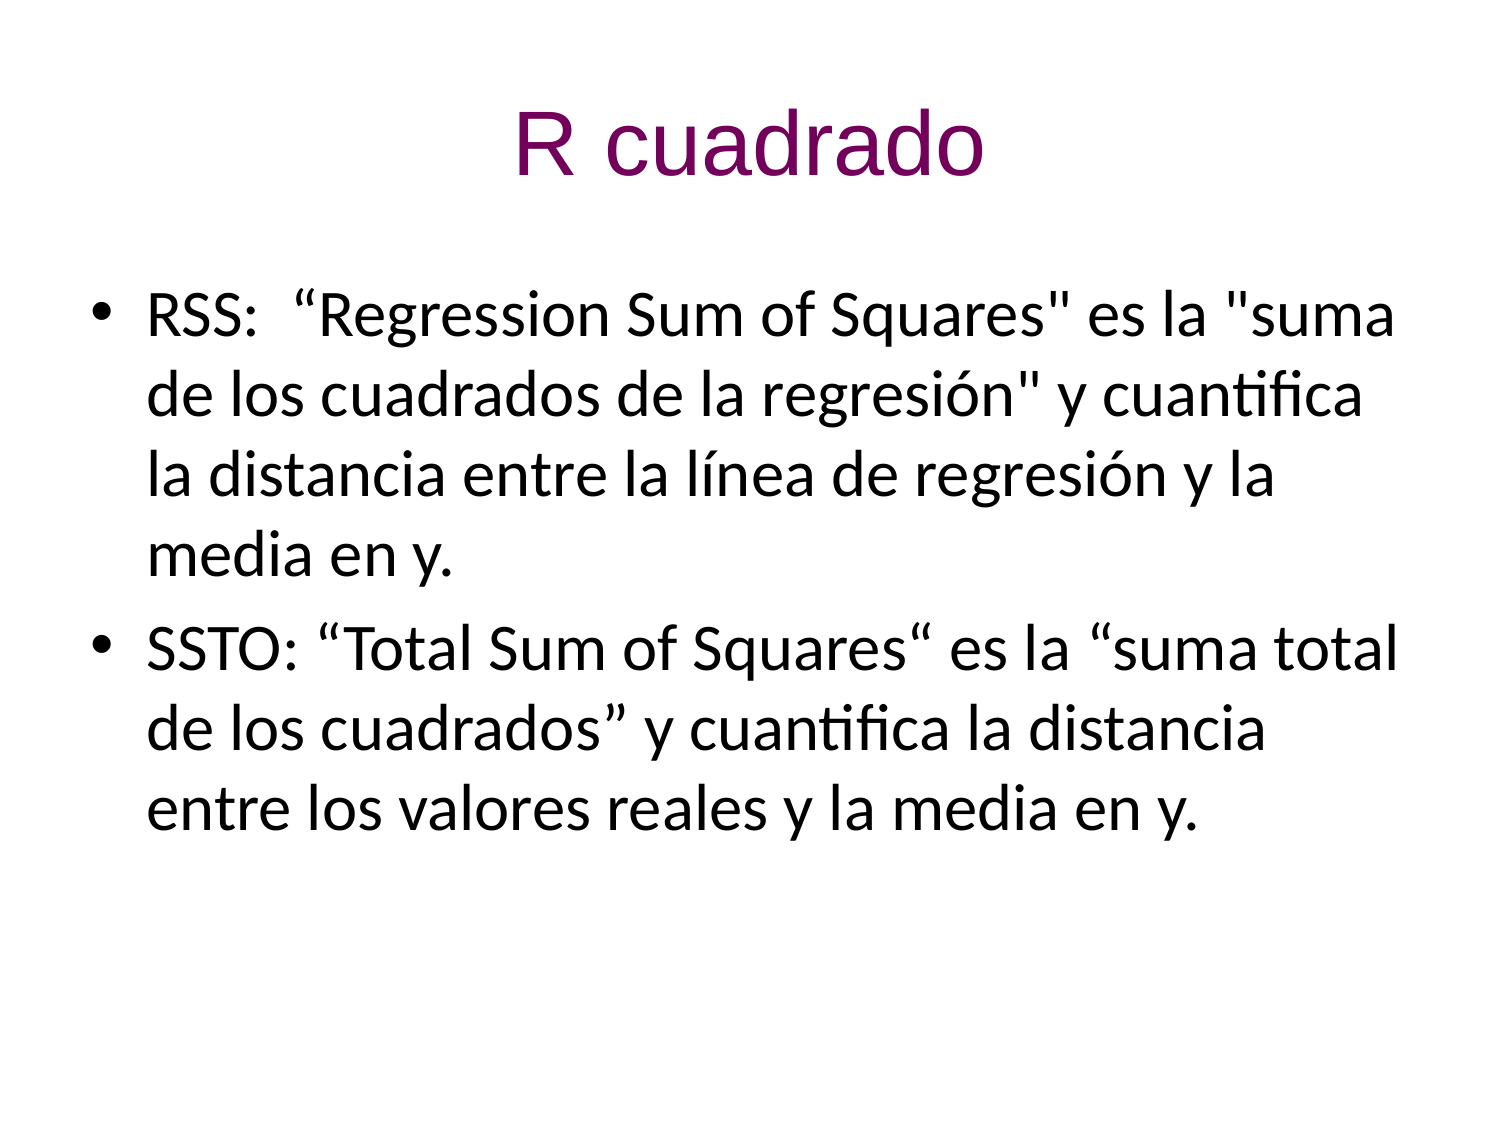

# R cuadrado
RSS:  “Regression Sum of Squares" es la "suma de los cuadrados de la regresión" y cuantifica la distancia entre la línea de regresión y la media en y.
SSTO: “Total Sum of Squares“ es la “suma total de los cuadrados” y cuantifica la distancia entre los valores reales y la media en y.